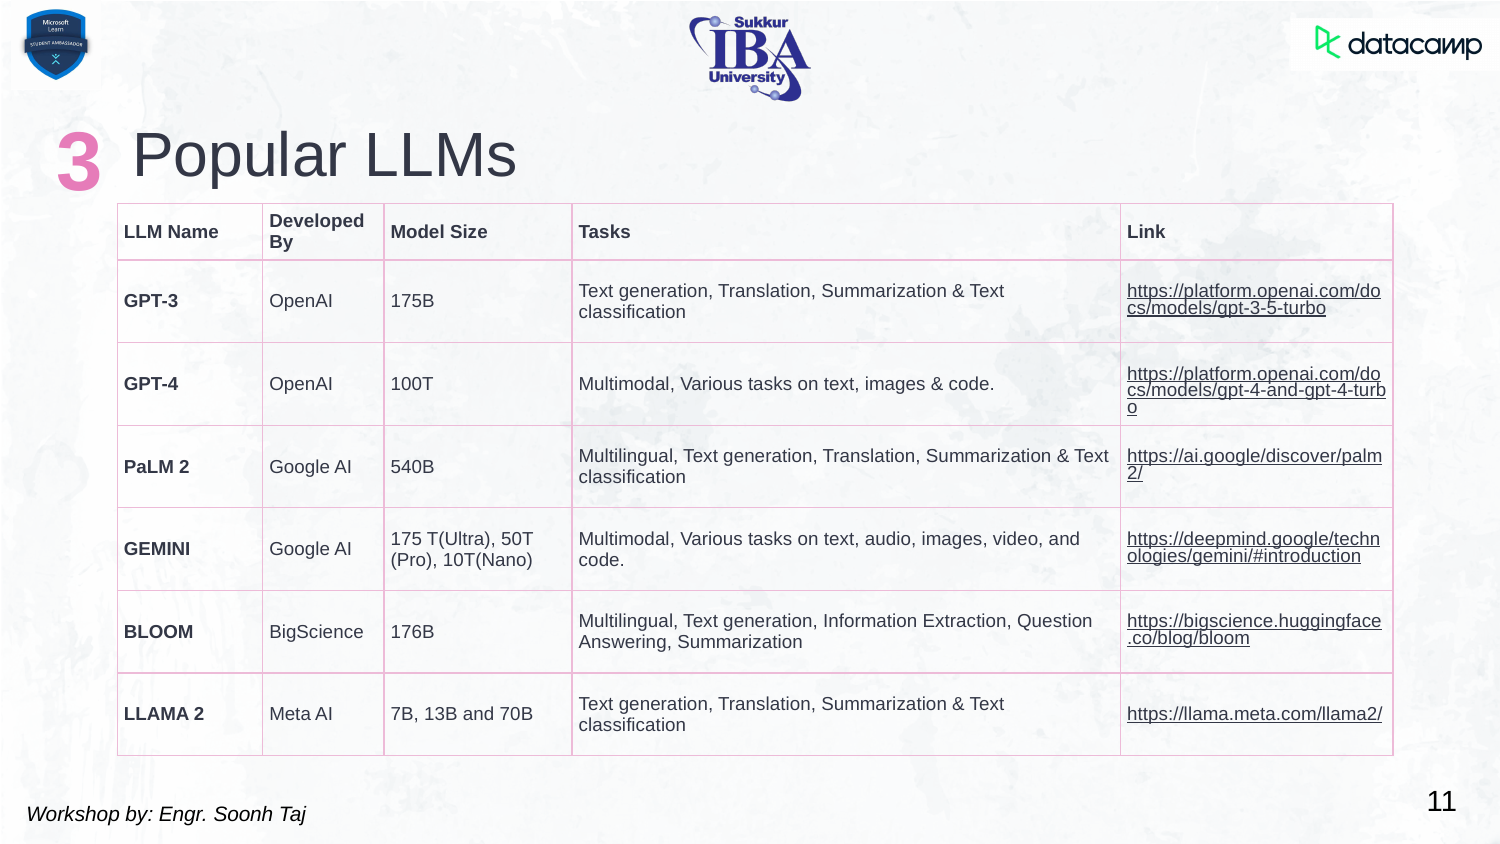

# Popular LLMs
3
| LLM Name | Developed By | Model Size | Tasks | Link |
| --- | --- | --- | --- | --- |
| GPT-3 | OpenAI | 175B | Text generation, Translation, Summarization & Text classification | https://platform.openai.com/docs/models/gpt-3-5-turbo |
| GPT-4 | OpenAI | 100T | Multimodal, Various tasks on text, images & code. | https://platform.openai.com/docs/models/gpt-4-and-gpt-4-turbo |
| PaLM 2 | Google AI | 540B | Multilingual, Text generation, Translation, Summarization & Text classification | https://ai.google/discover/palm2/ |
| GEMINI | Google AI | 175 T(Ultra), 50T (Pro), 10T(Nano) | Multimodal, Various tasks on text, audio, images, video, and code. | https://deepmind.google/technologies/gemini/#introduction |
| BLOOM | BigScience | 176B | Multilingual, Text generation, Information Extraction, Question Answering, Summarization | https://bigscience.huggingface.co/blog/bloom |
| LLAMA 2 | Meta AI | 7B, 13B and 70B | Text generation, Translation, Summarization & Text classification | https://llama.meta.com/llama2/ |

11